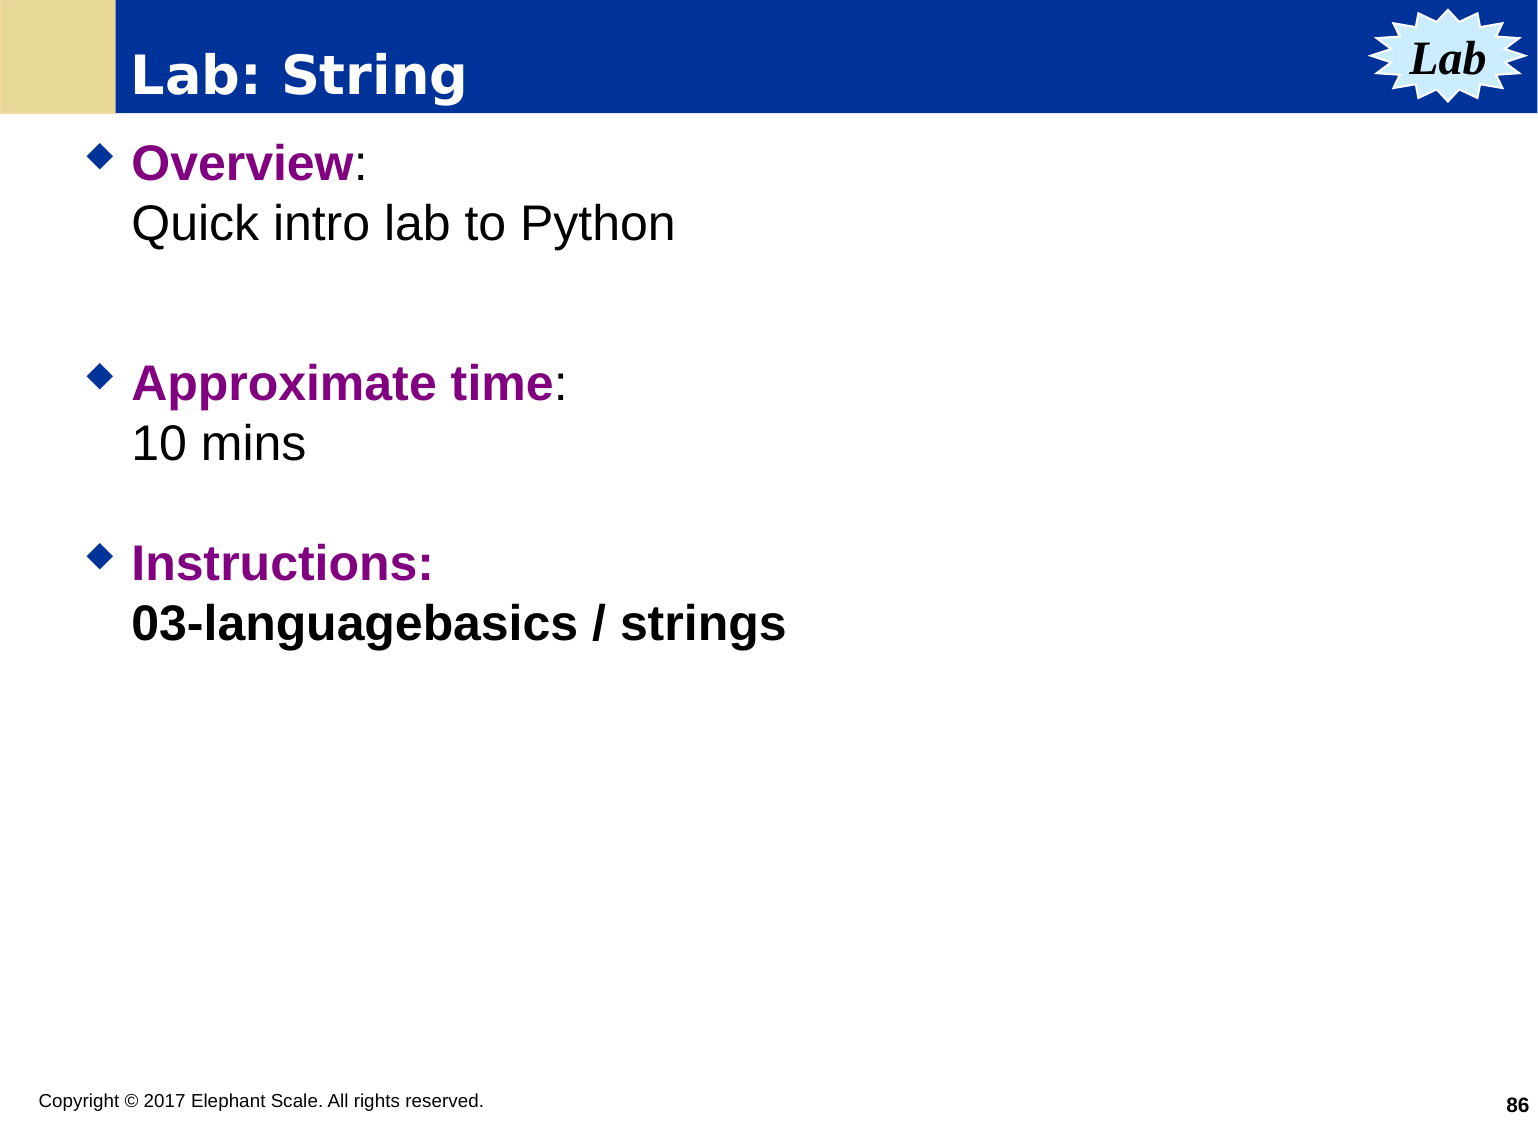

# Lab: String
Lab
Overview:
Quick intro lab to Python

Approximate time:
10 mins

Instructions:
03-languagebasics / strings

86
Copyright © 2017 Elephant Scale. All rights reserved.